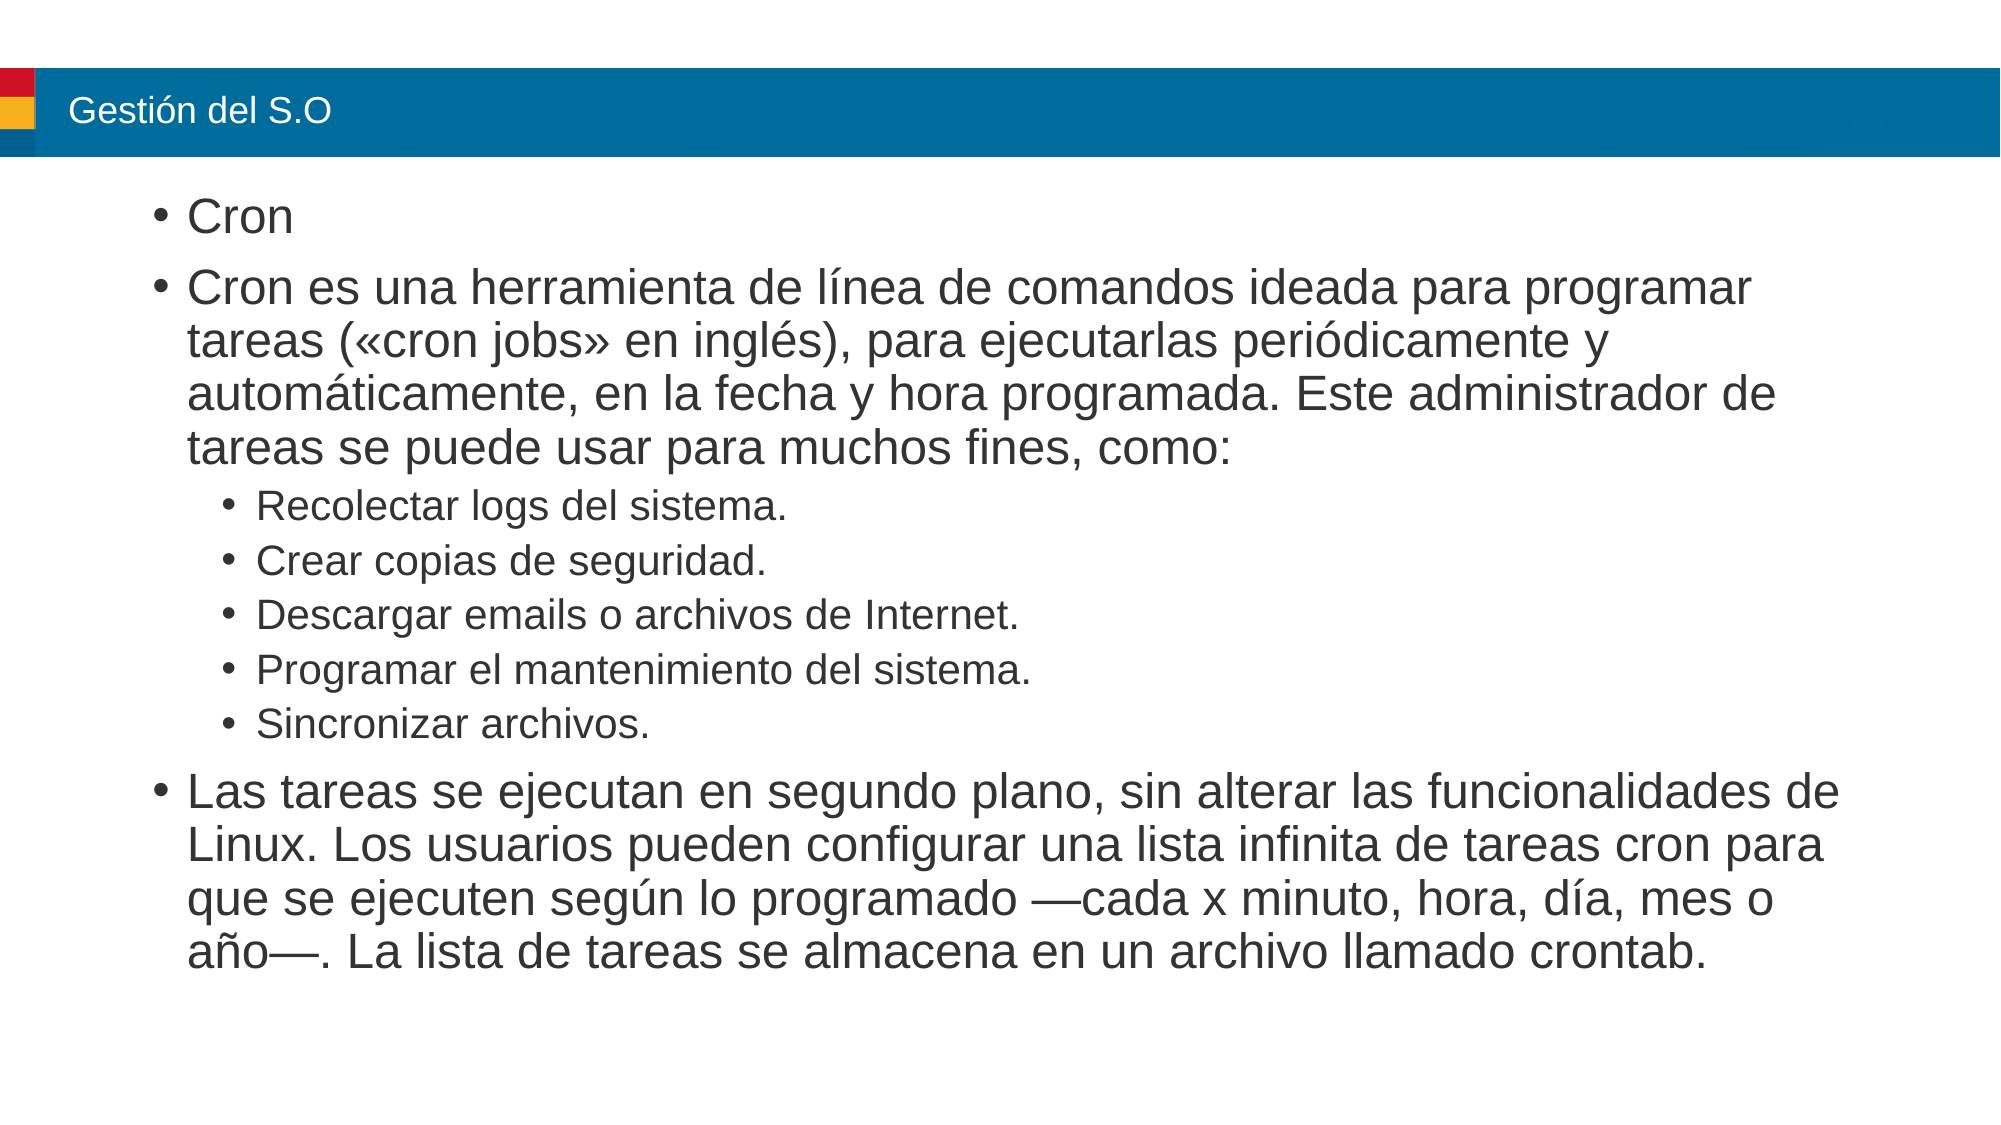

# Gestión del S.O
Cron
Cron es una herramienta de línea de comandos ideada para programar tareas («cron jobs» en inglés), para ejecutarlas periódicamente y automáticamente, en la fecha y hora programada. Este administrador de tareas se puede usar para muchos fines, como:
Recolectar logs del sistema.
Crear copias de seguridad.
Descargar emails o archivos de Internet.
Programar el mantenimiento del sistema.
Sincronizar archivos.
Las tareas se ejecutan en segundo plano, sin alterar las funcionalidades de Linux. Los usuarios pueden configurar una lista infinita de tareas cron para que se ejecuten según lo programado —cada x minuto, hora, día, mes o año—. La lista de tareas se almacena en un archivo llamado crontab.